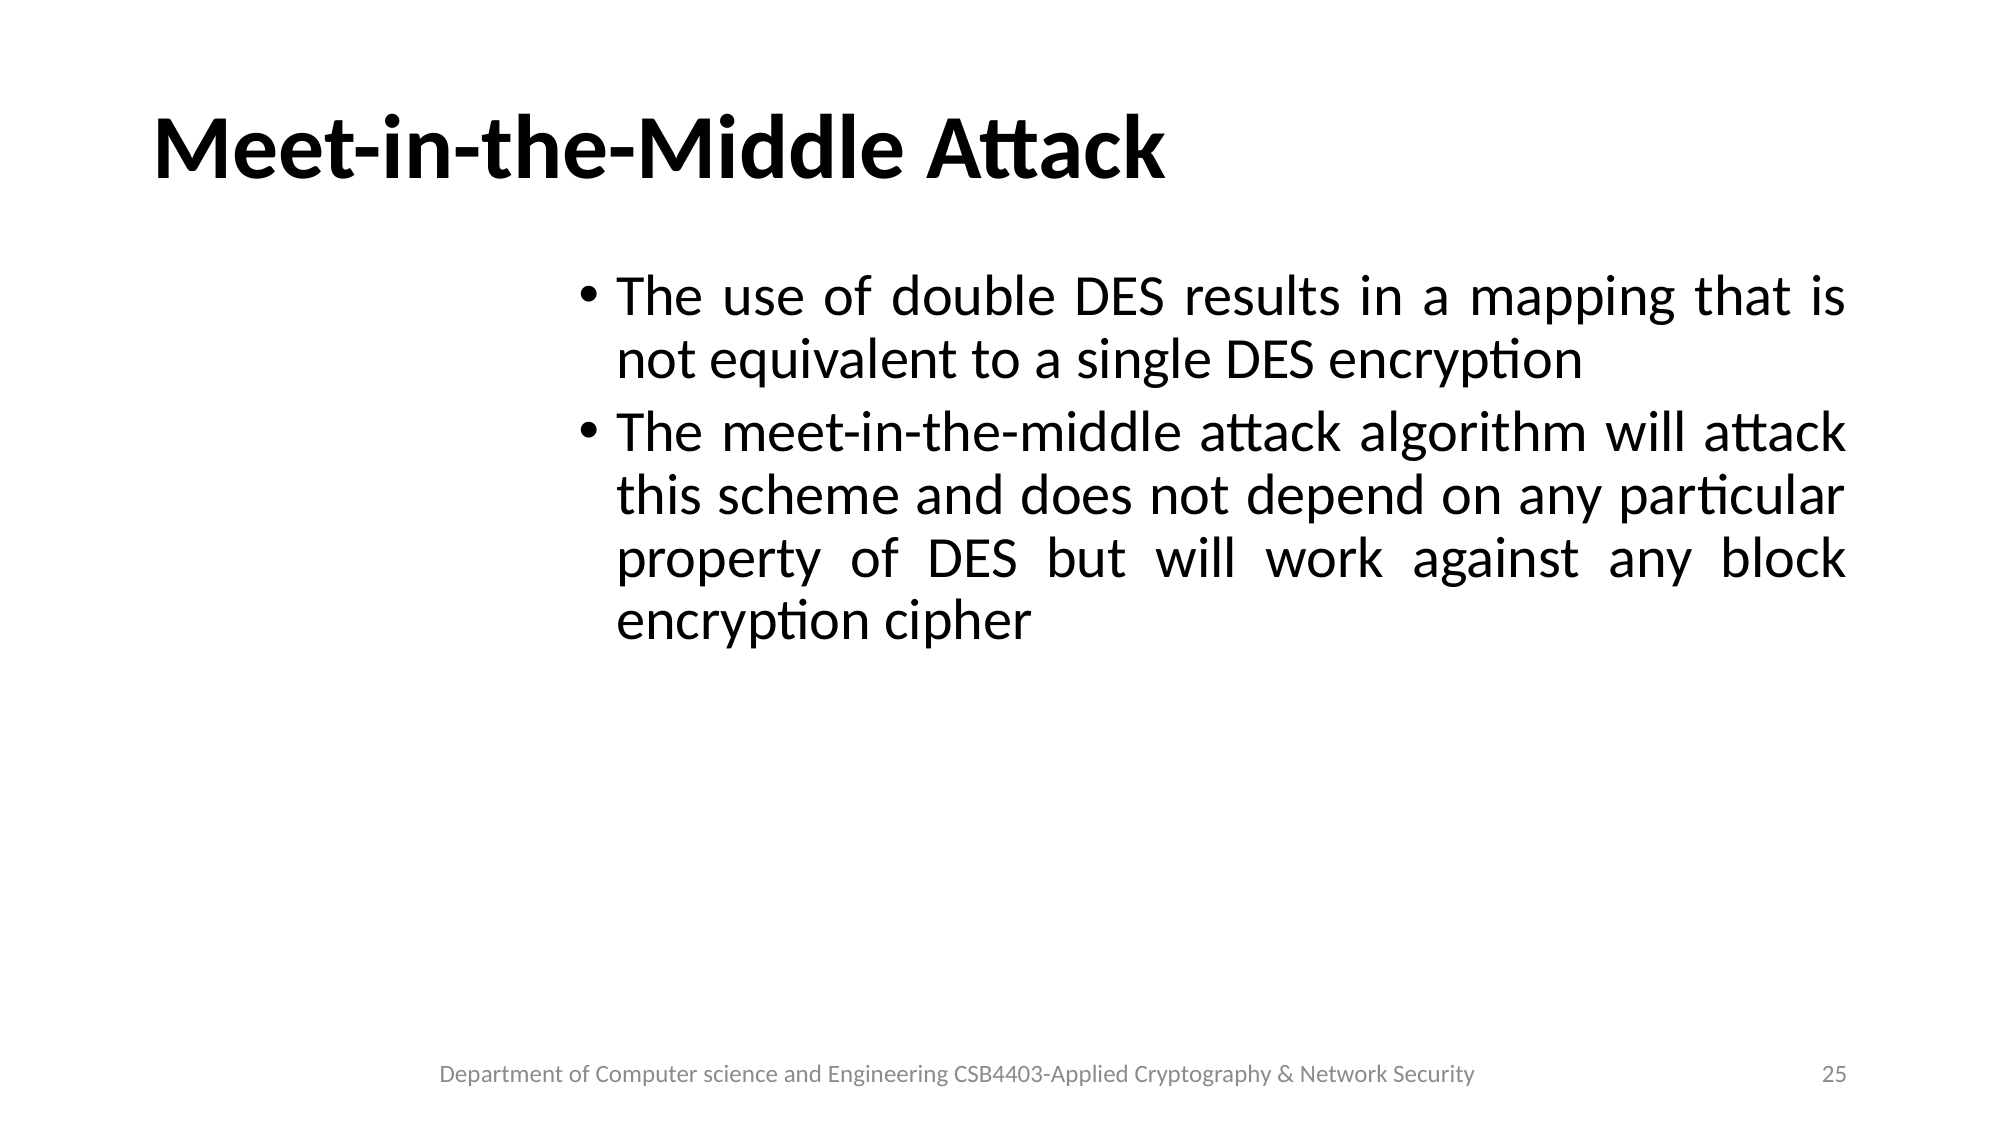

# Meet-in-the-Middle Attack
The use of double DES results in a mapping that is not equivalent to a single DES encryption
The meet-in-the-middle attack algorithm will attack this scheme and does not depend on any particular property of DES but will work against any block encryption cipher

Department of Computer science and Engineering CSB4403-Applied Cryptography & Network Security
25